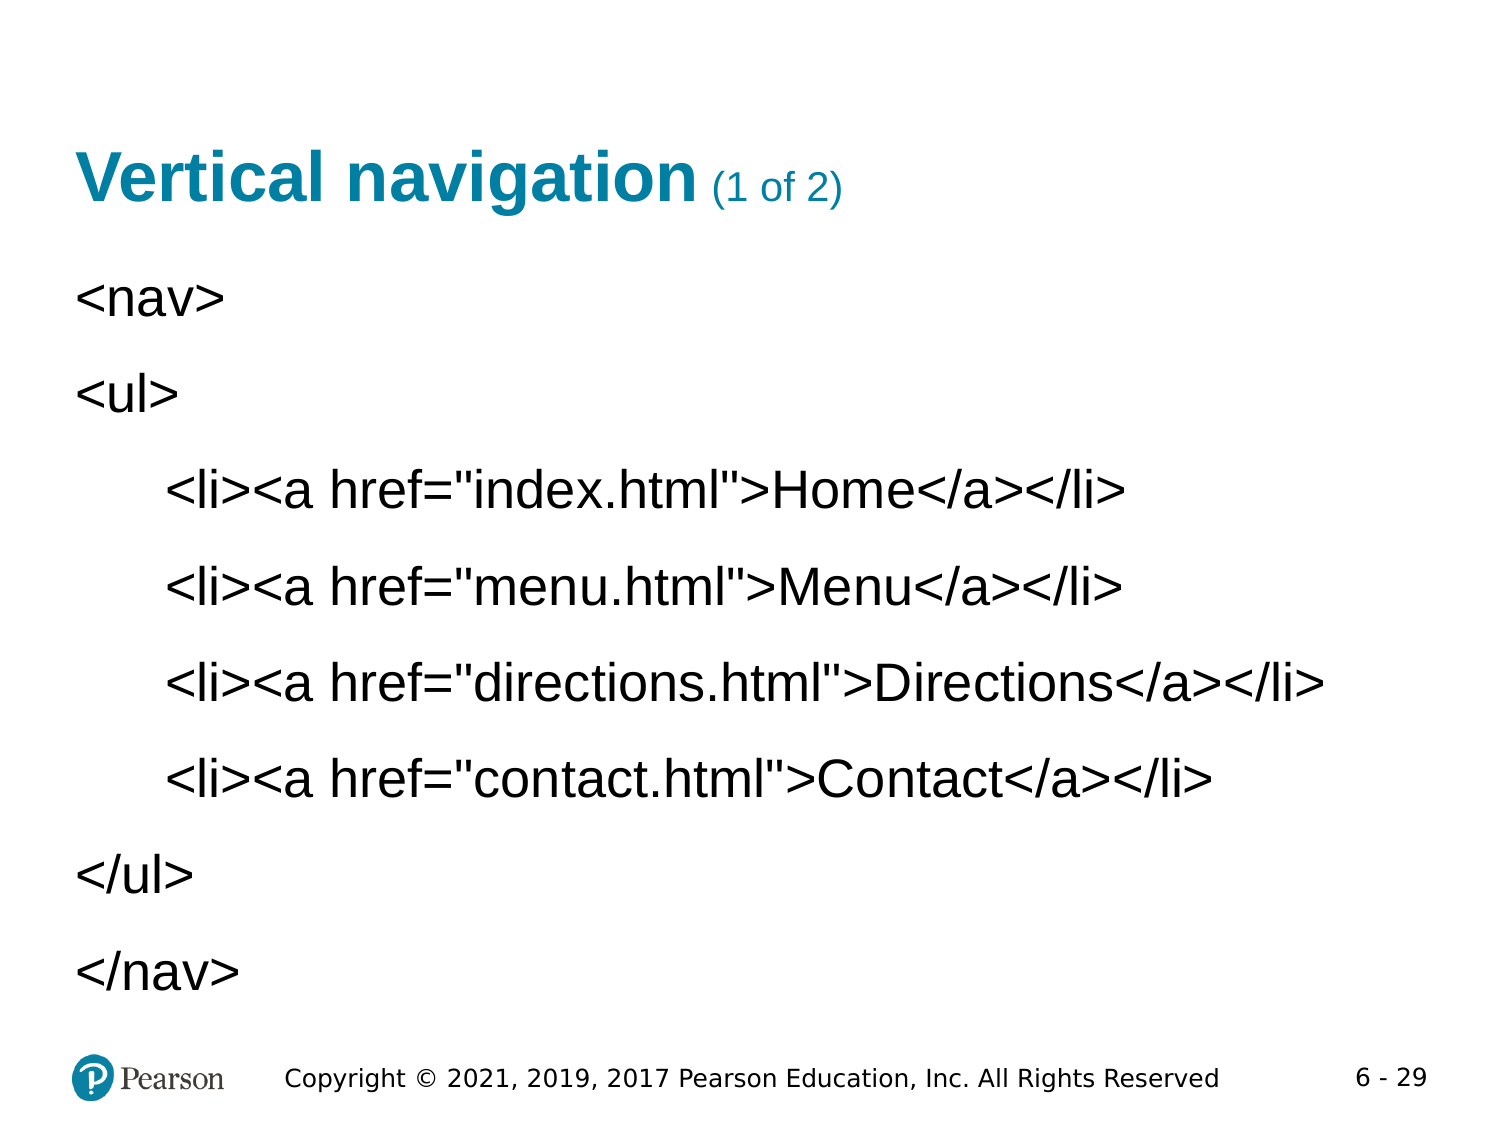

# Vertical navigation (1 of 2)
<nav>
<ul>
      <li><a href="index.html">Home</a></li>
      <li><a href="menu.html">Menu</a></li>
      <li><a href="directions.html">Directions</a></li>
      <li><a href="contact.html">Contact</a></li>
</ul>
</nav>